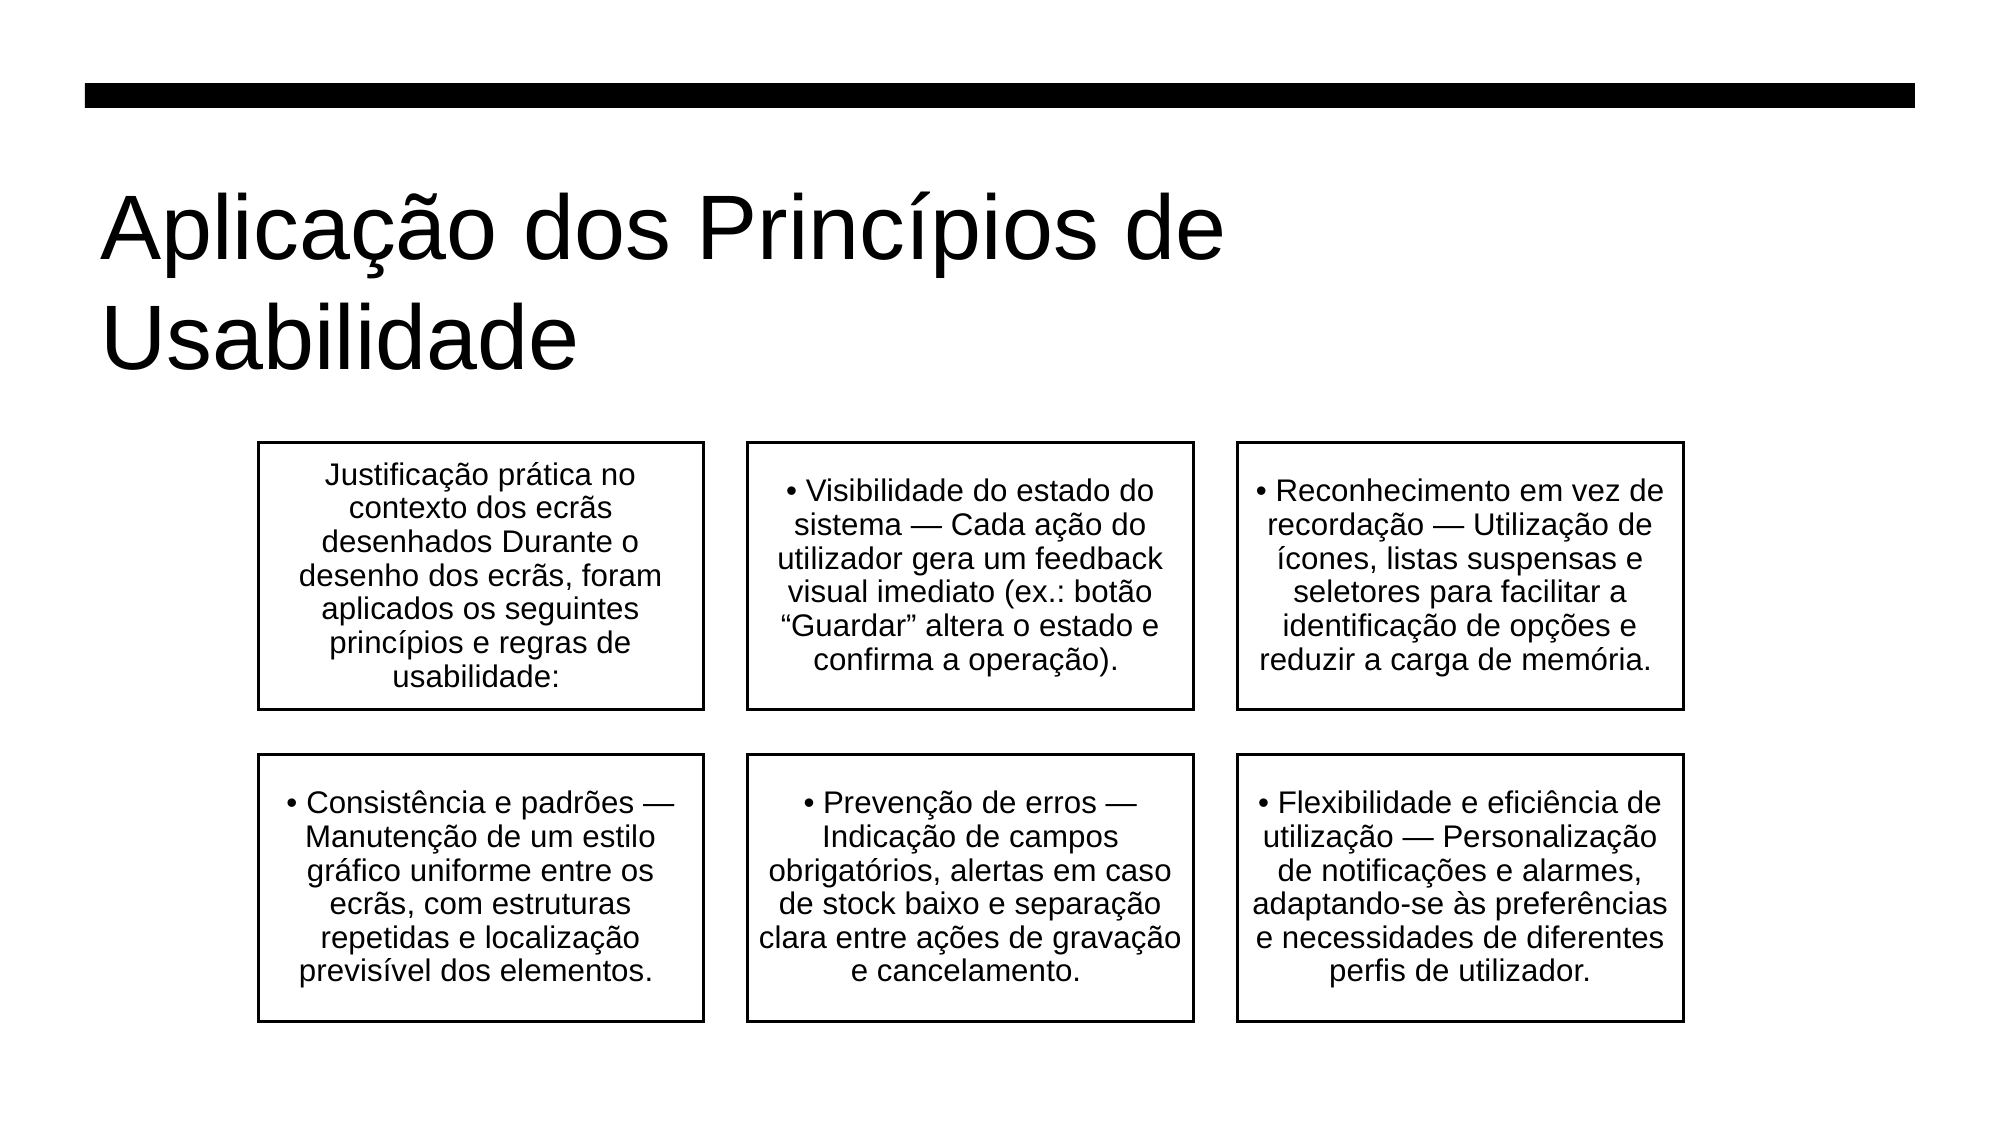

# Aplicação dos Princípios de Usabilidade
Justificação prática no contexto dos ecrãs desenhados Durante o desenho dos ecrãs, foram aplicados os seguintes princípios e regras de usabilidade:
• Visibilidade do estado do sistema — Cada ação do utilizador gera um feedback visual imediato (ex.: botão “Guardar” altera o estado e confirma a operação).
• Reconhecimento em vez de recordação — Utilização de ícones, listas suspensas e seletores para facilitar a identificação de opções e reduzir a carga de memória.
• Consistência e padrões — Manutenção de um estilo gráfico uniforme entre os ecrãs, com estruturas repetidas e localização previsível dos elementos.
• Prevenção de erros — Indicação de campos obrigatórios, alertas em caso de stock baixo e separação clara entre ações de gravação e cancelamento.
• Flexibilidade e eficiência de utilização — Personalização de notificações e alarmes, adaptando-se às preferências e necessidades de diferentes perfis de utilizador.